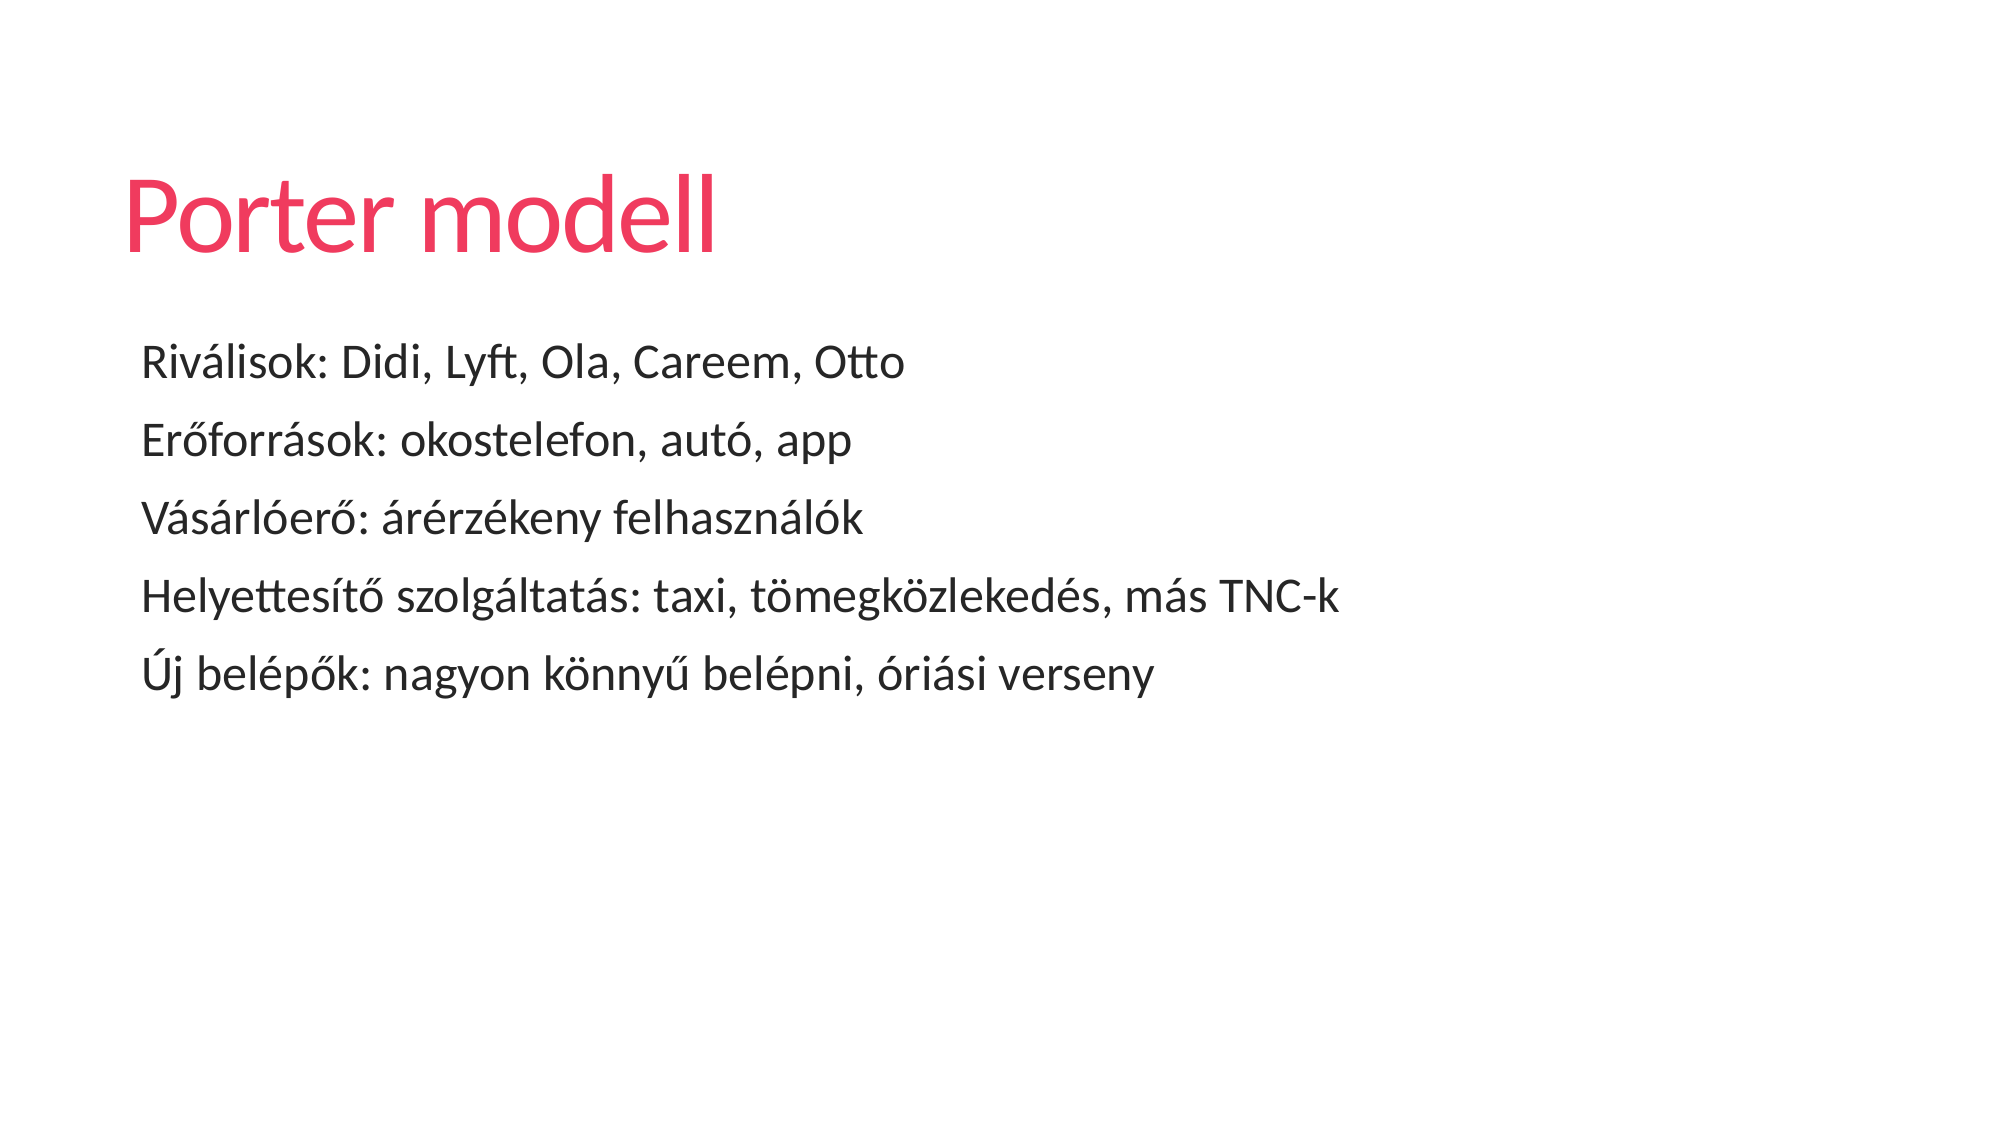

# Porter modell
Riválisok: Didi, Lyft, Ola, Careem, Otto
Erőforrások: okostelefon, autó, app
Vásárlóerő: árérzékeny felhasználók
Helyettesítő szolgáltatás: taxi, tömegközlekedés, más TNC-k
Új belépők: nagyon könnyű belépni, óriási verseny